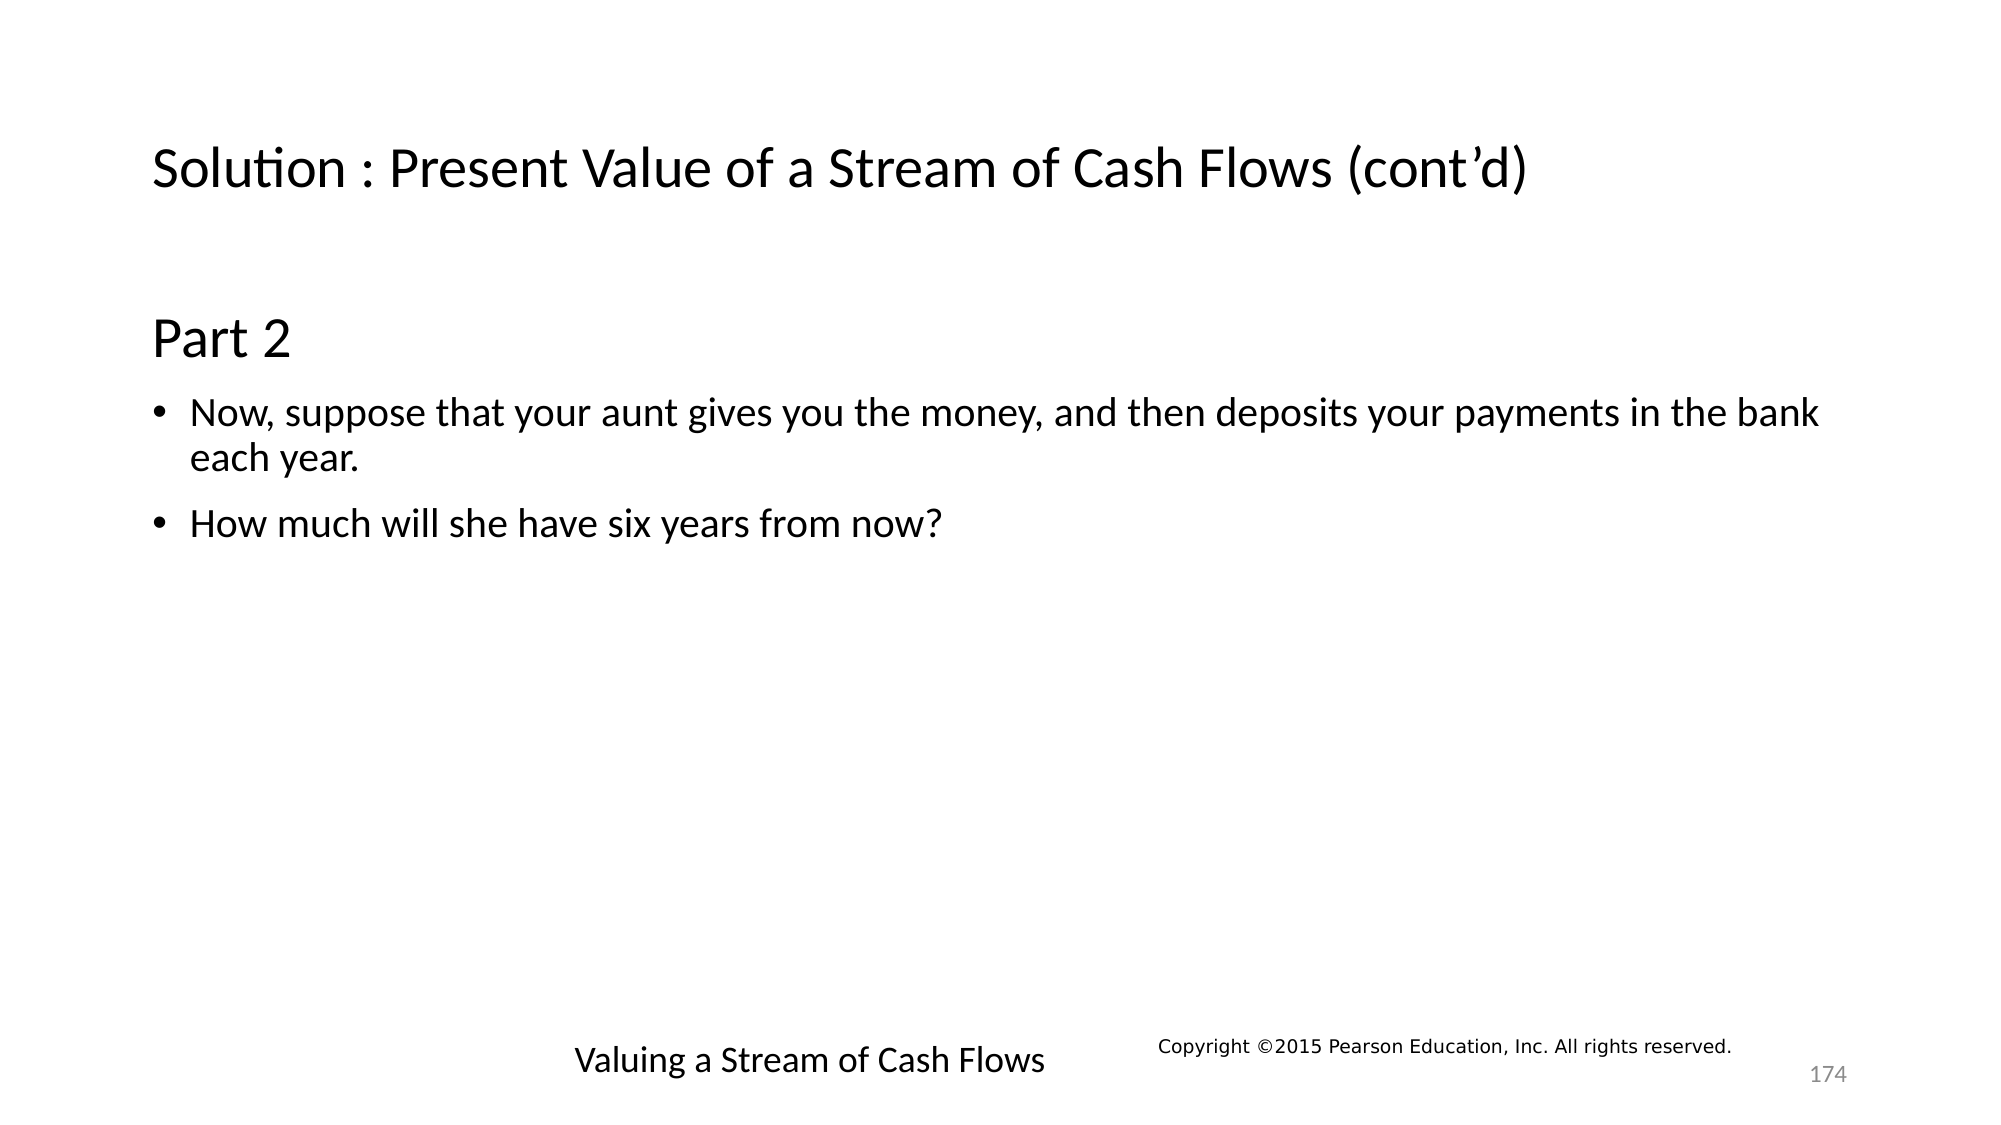

# Solution : Present Value of a Stream of Cash Flows (cont’d)
Part 2
Now, suppose that your aunt gives you the money, and then deposits your payments in the bank each year.
How much will she have six years from now?

Valuing a Stream of Cash Flows
Copyright ©2015 Pearson Education, Inc. All rights reserved.
174